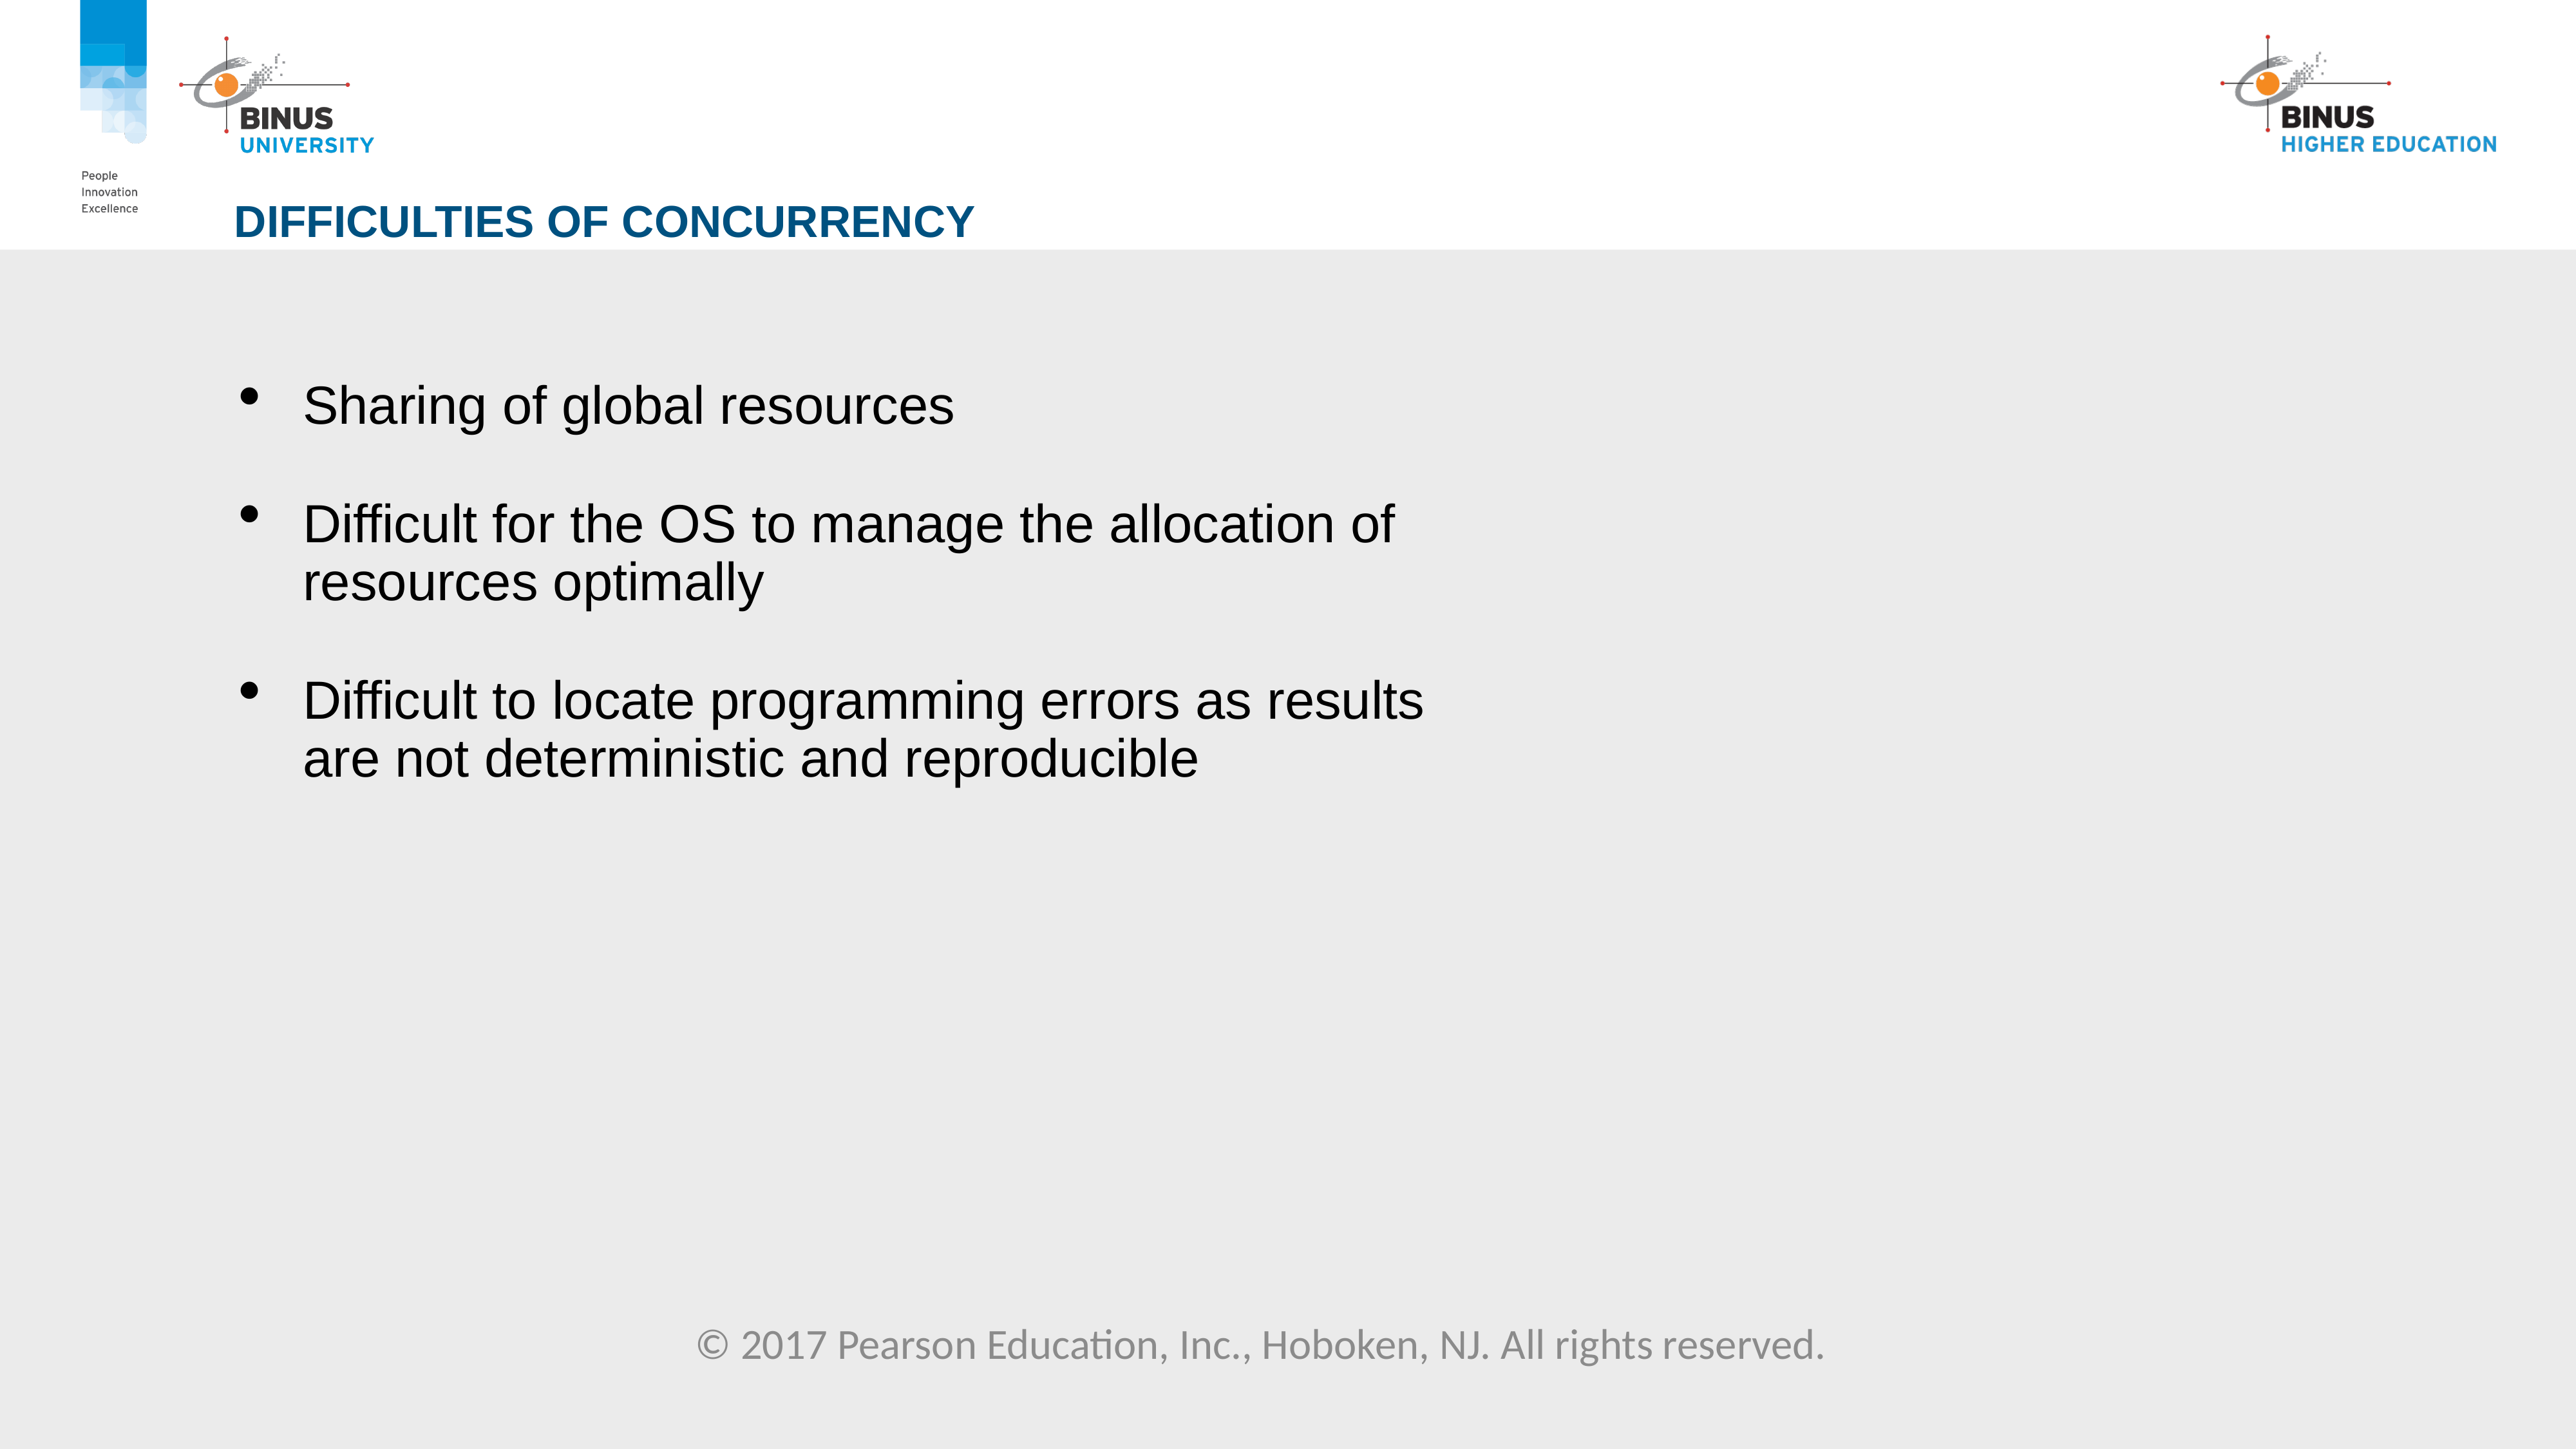

# Difficulties of concurrency

Sharing of global resources
Difficult for the OS to manage the allocation of resources optimally
Difficult to locate programming errors as results are not deterministic and reproducible

© 2017 Pearson Education, Inc., Hoboken, NJ. All rights reserved.